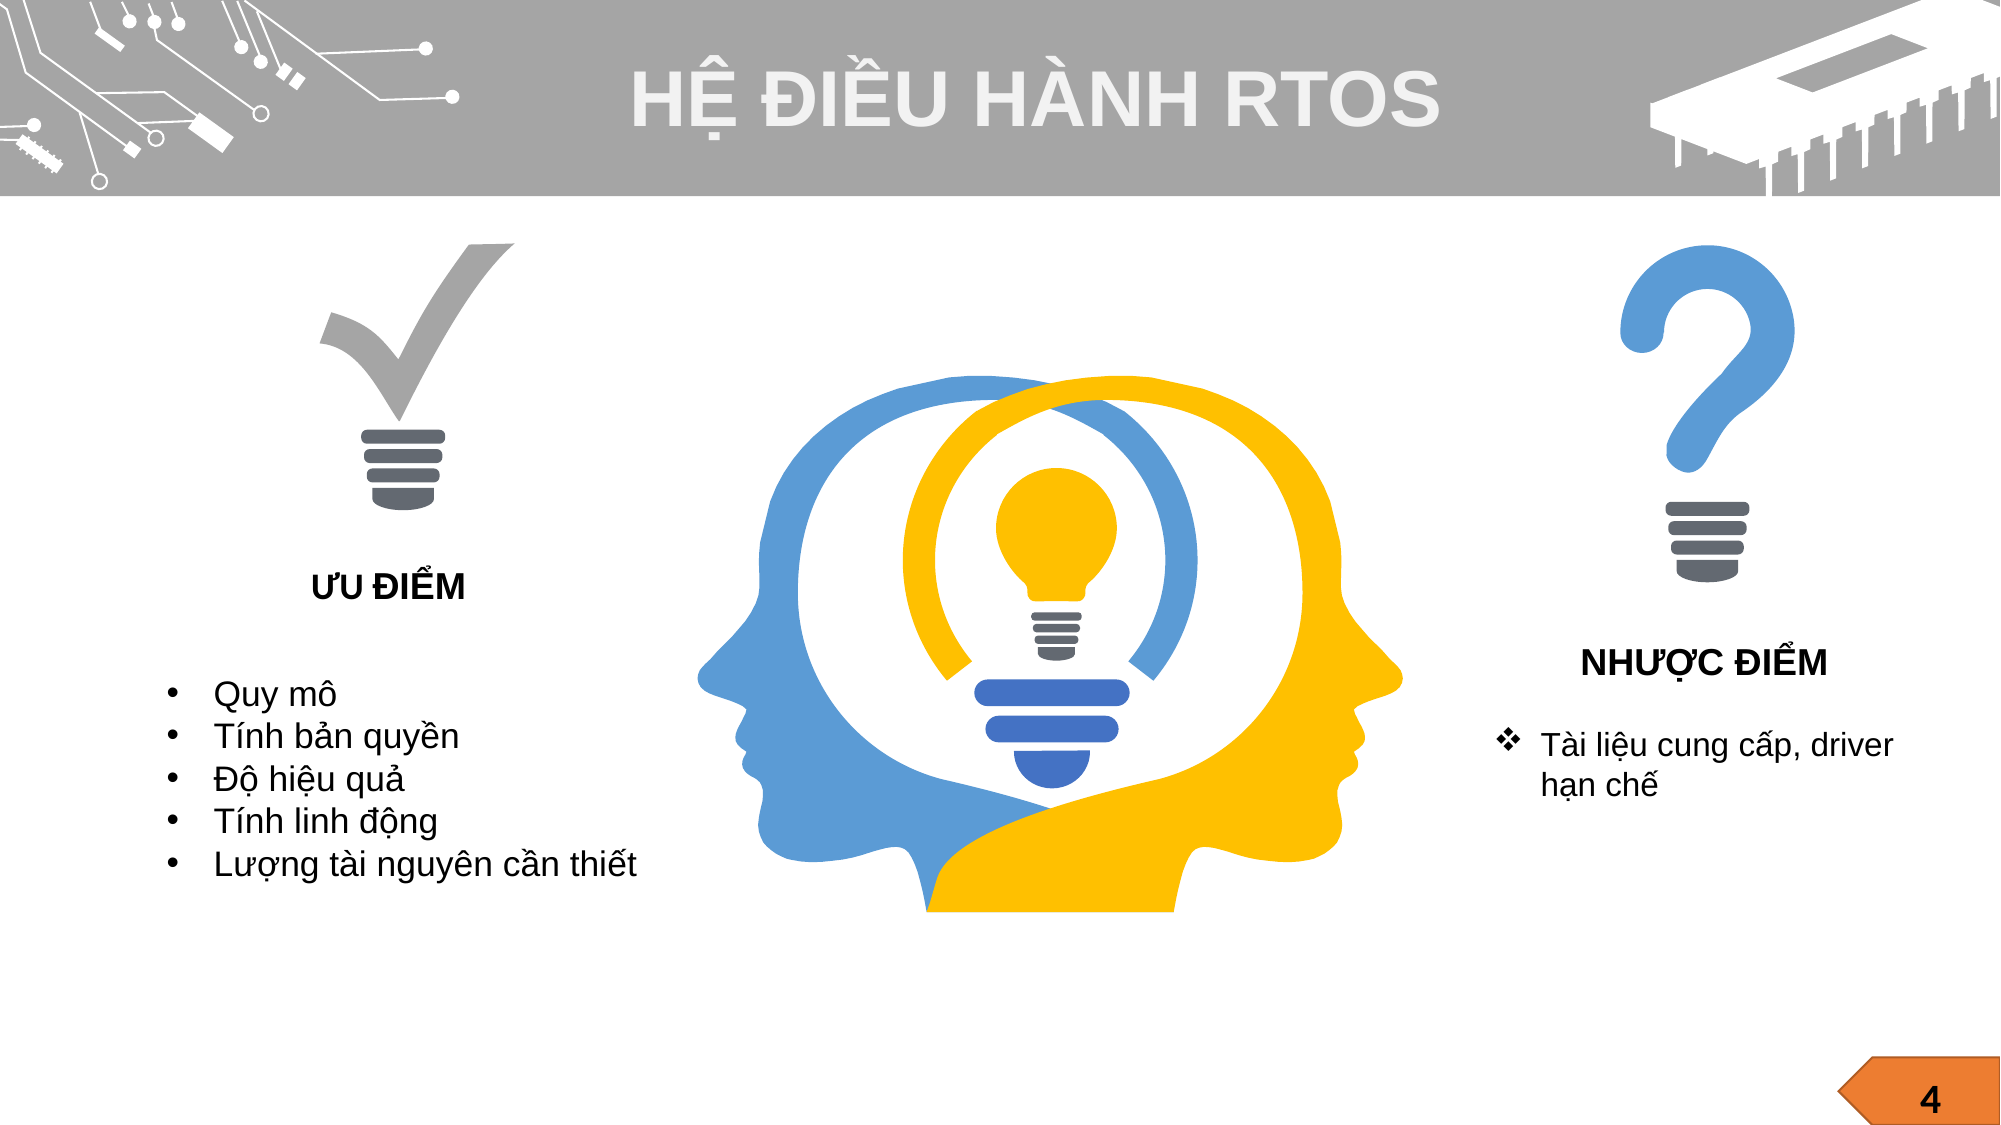

HỆ ĐIỀU HÀNH RTOS

ƯU ĐIỂM

NHƯỢC ĐIỂM
Quy mô
Tính bản quyền
Độ hiệu quả
Tính linh động
Lượng tài nguyên cần thiết

Tài liệu cung cấp, driver hạn chế

4